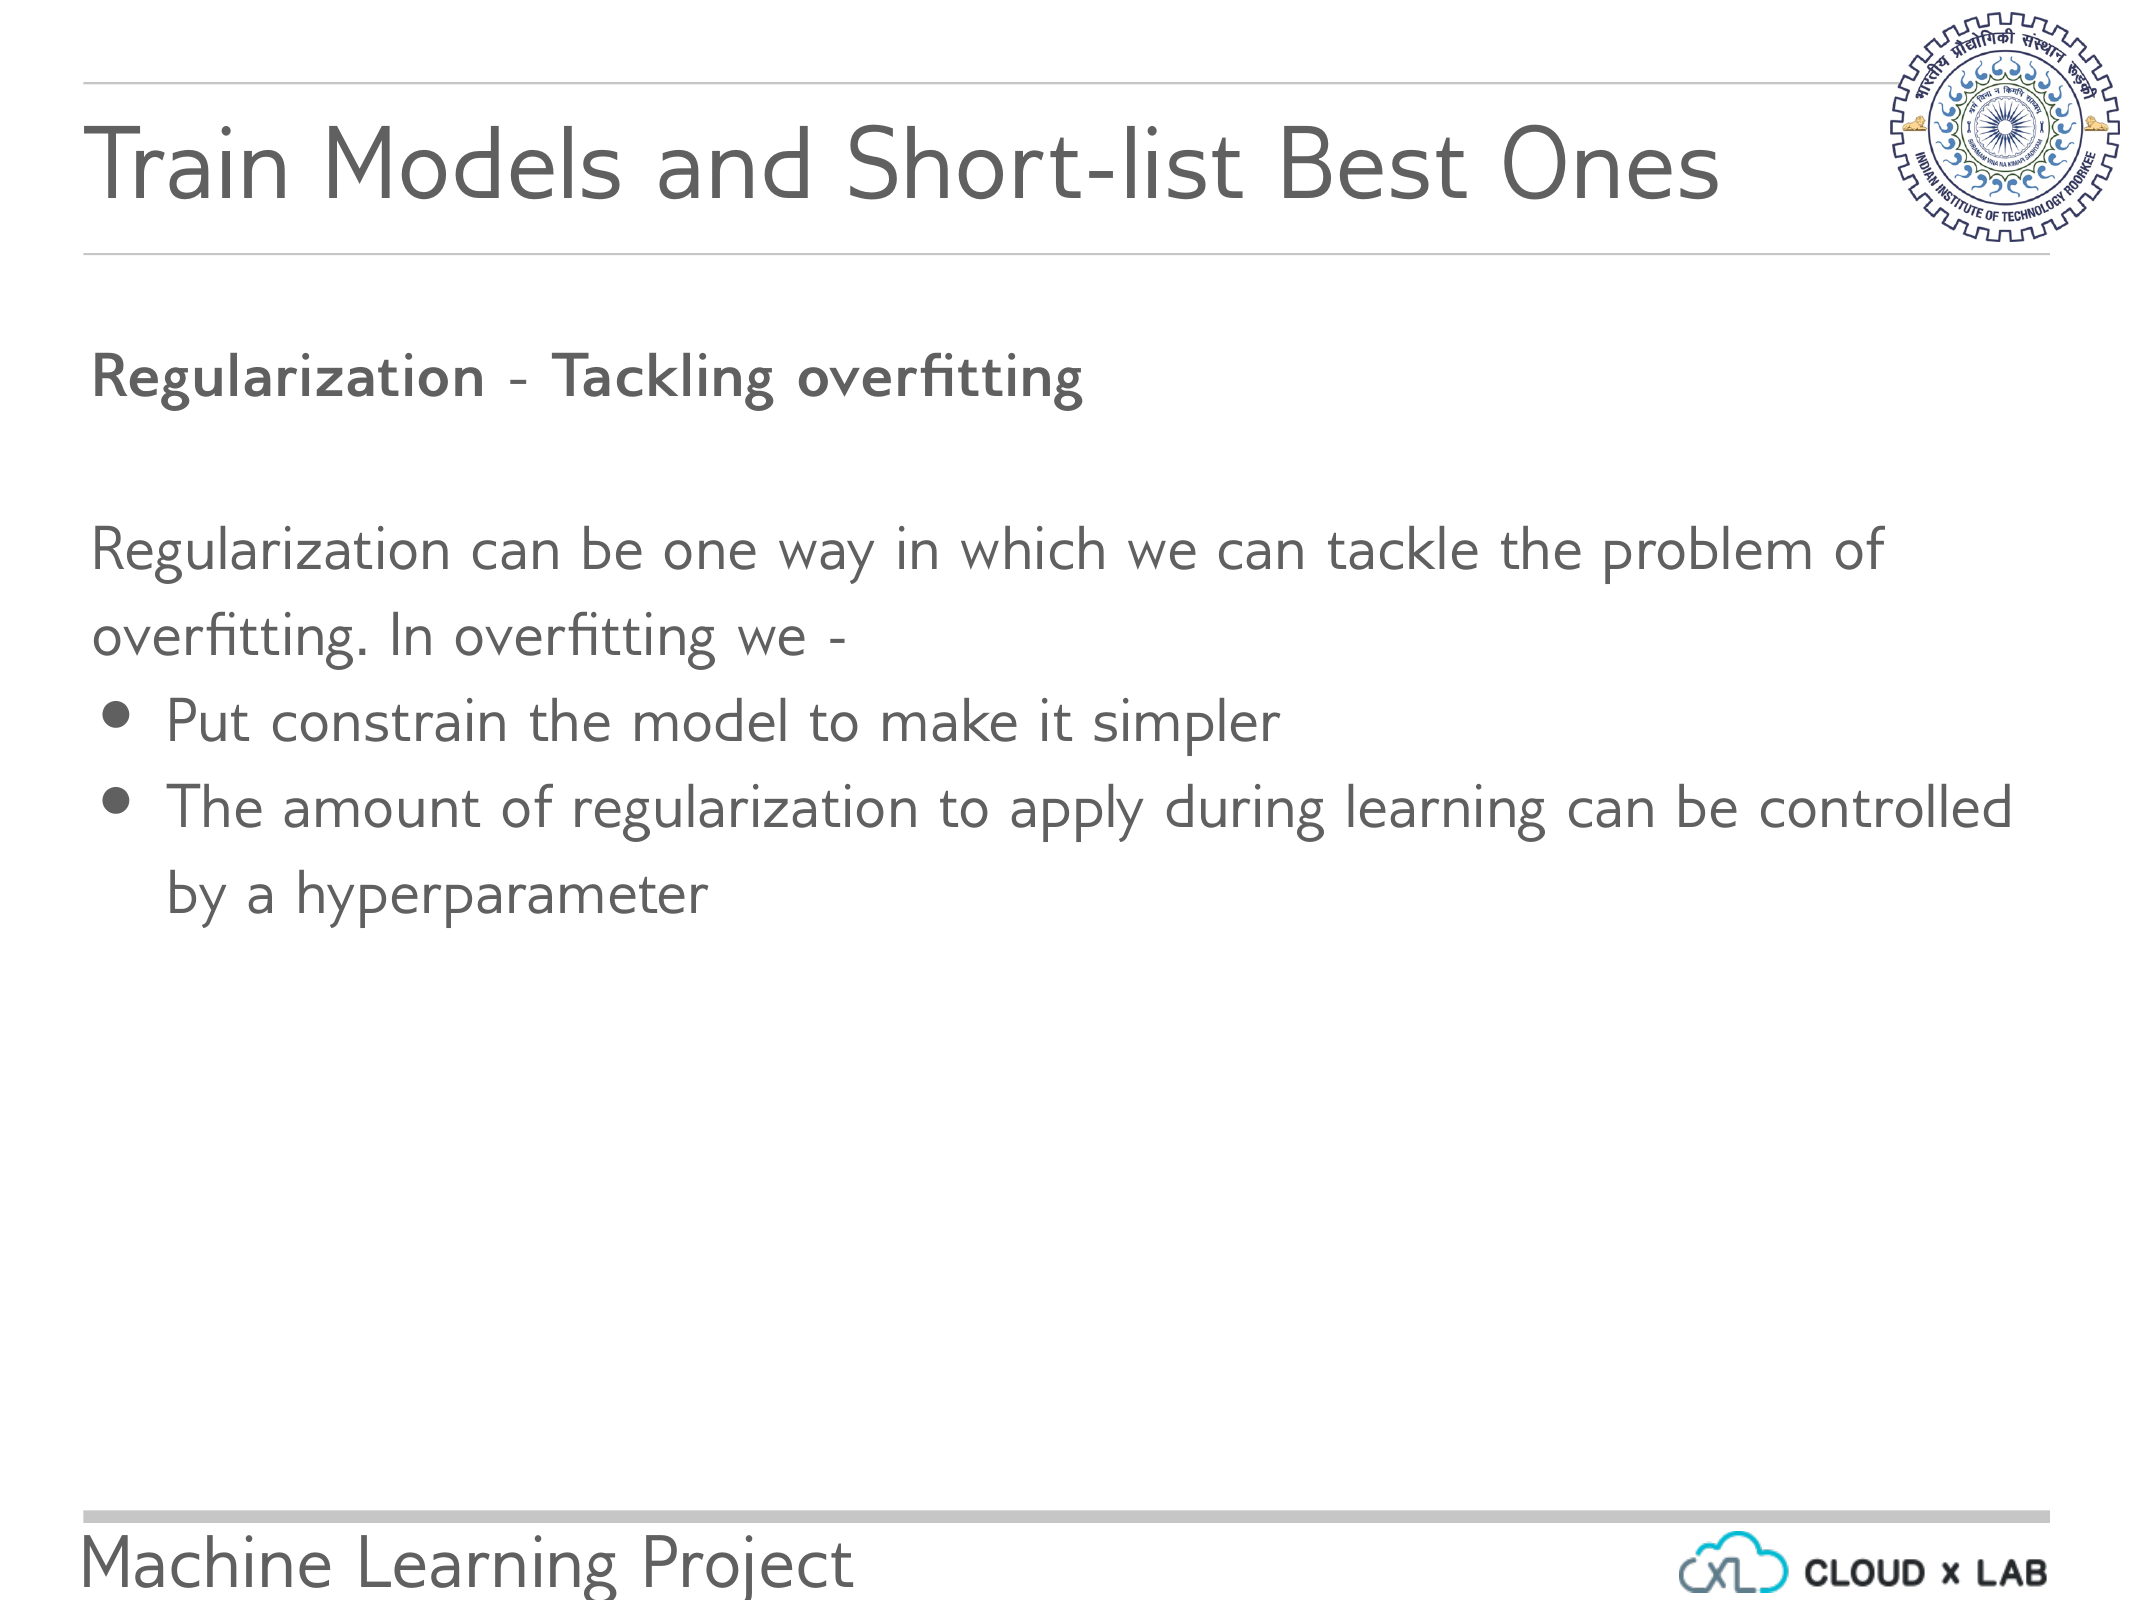

Train Models and Short-list Best Ones
Regularization - Tackling overfitting

Regularization can be one way in which we can tackle the problem of overfitting. In overfitting we -
Put constrain the model to make it simpler
The amount of regularization to apply during learning can be controlled by a hyperparameter